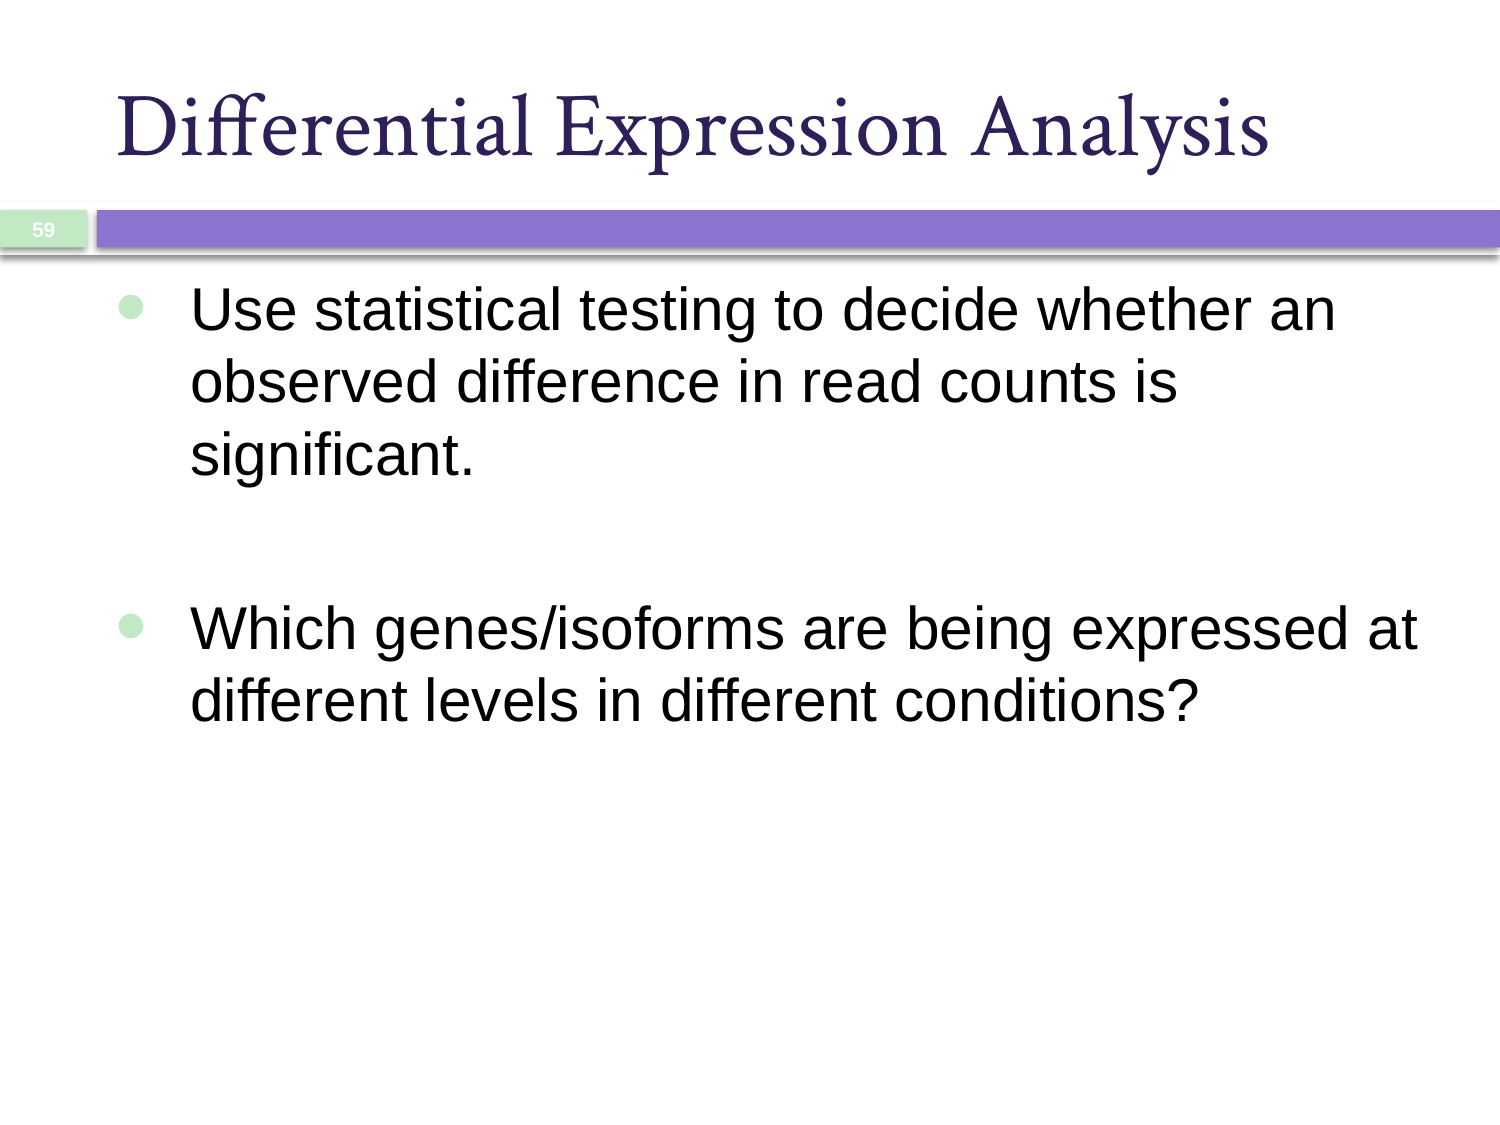

# Differential Expression Analysis
59
Use statistical testing to decide whether an observed difference in read counts is significant.

Which genes/isoforms are being expressed at different levels in different conditions?